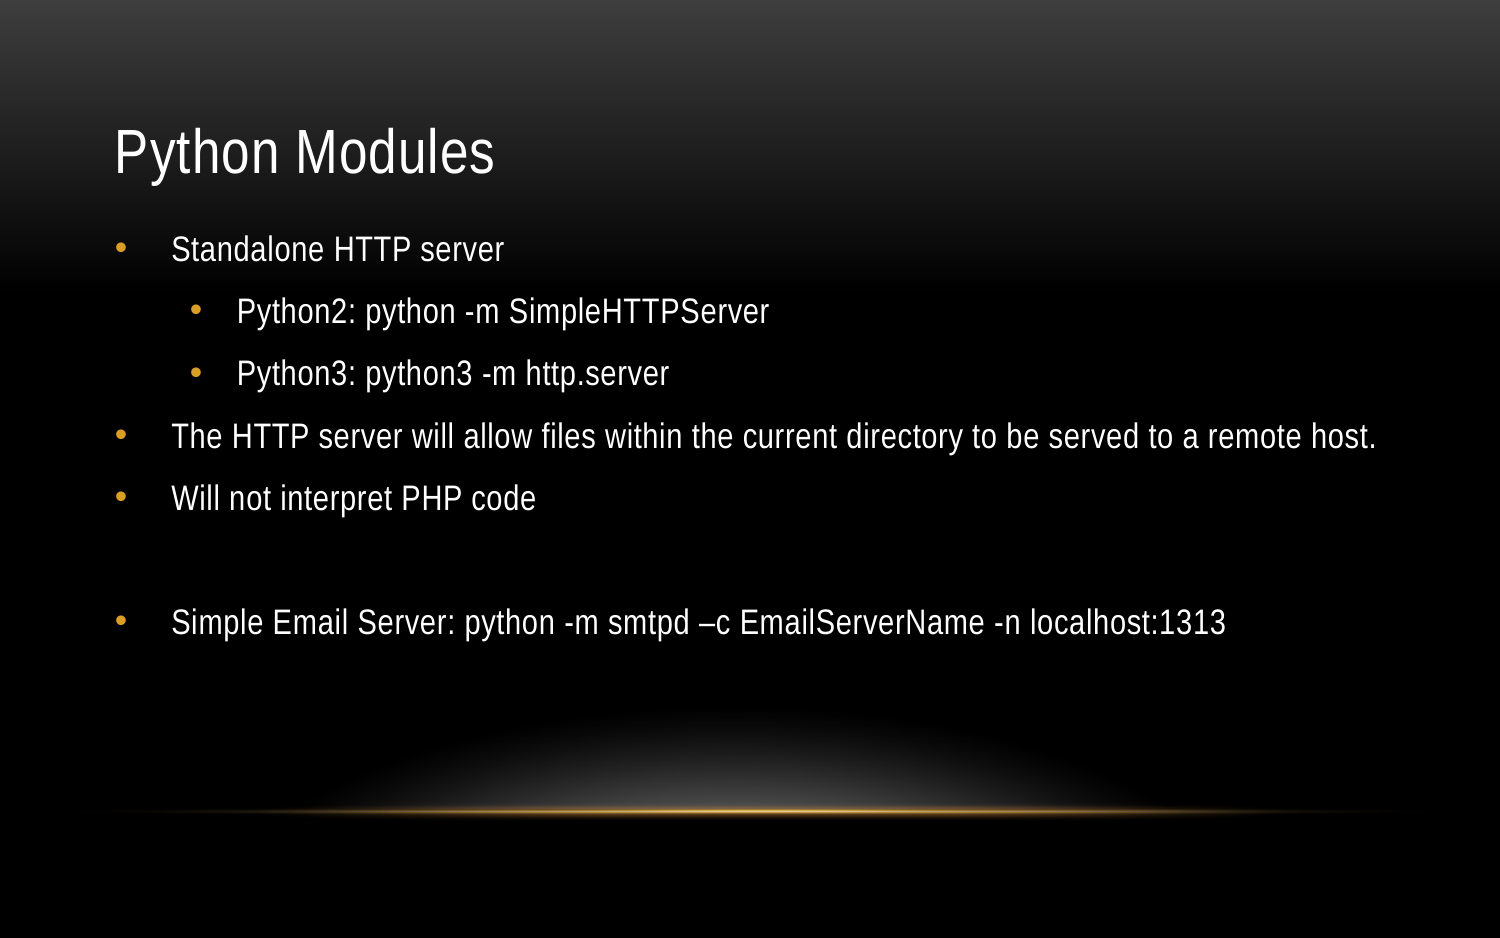

# Python Modules
Standalone HTTP server
Python2: python -m SimpleHTTPServer
Python3: python3 -m http.server
The HTTP server will allow files within the current directory to be served to a remote host.
Will not interpret PHP code

Simple Email Server: python -m smtpd –c EmailServerName -n localhost:1313